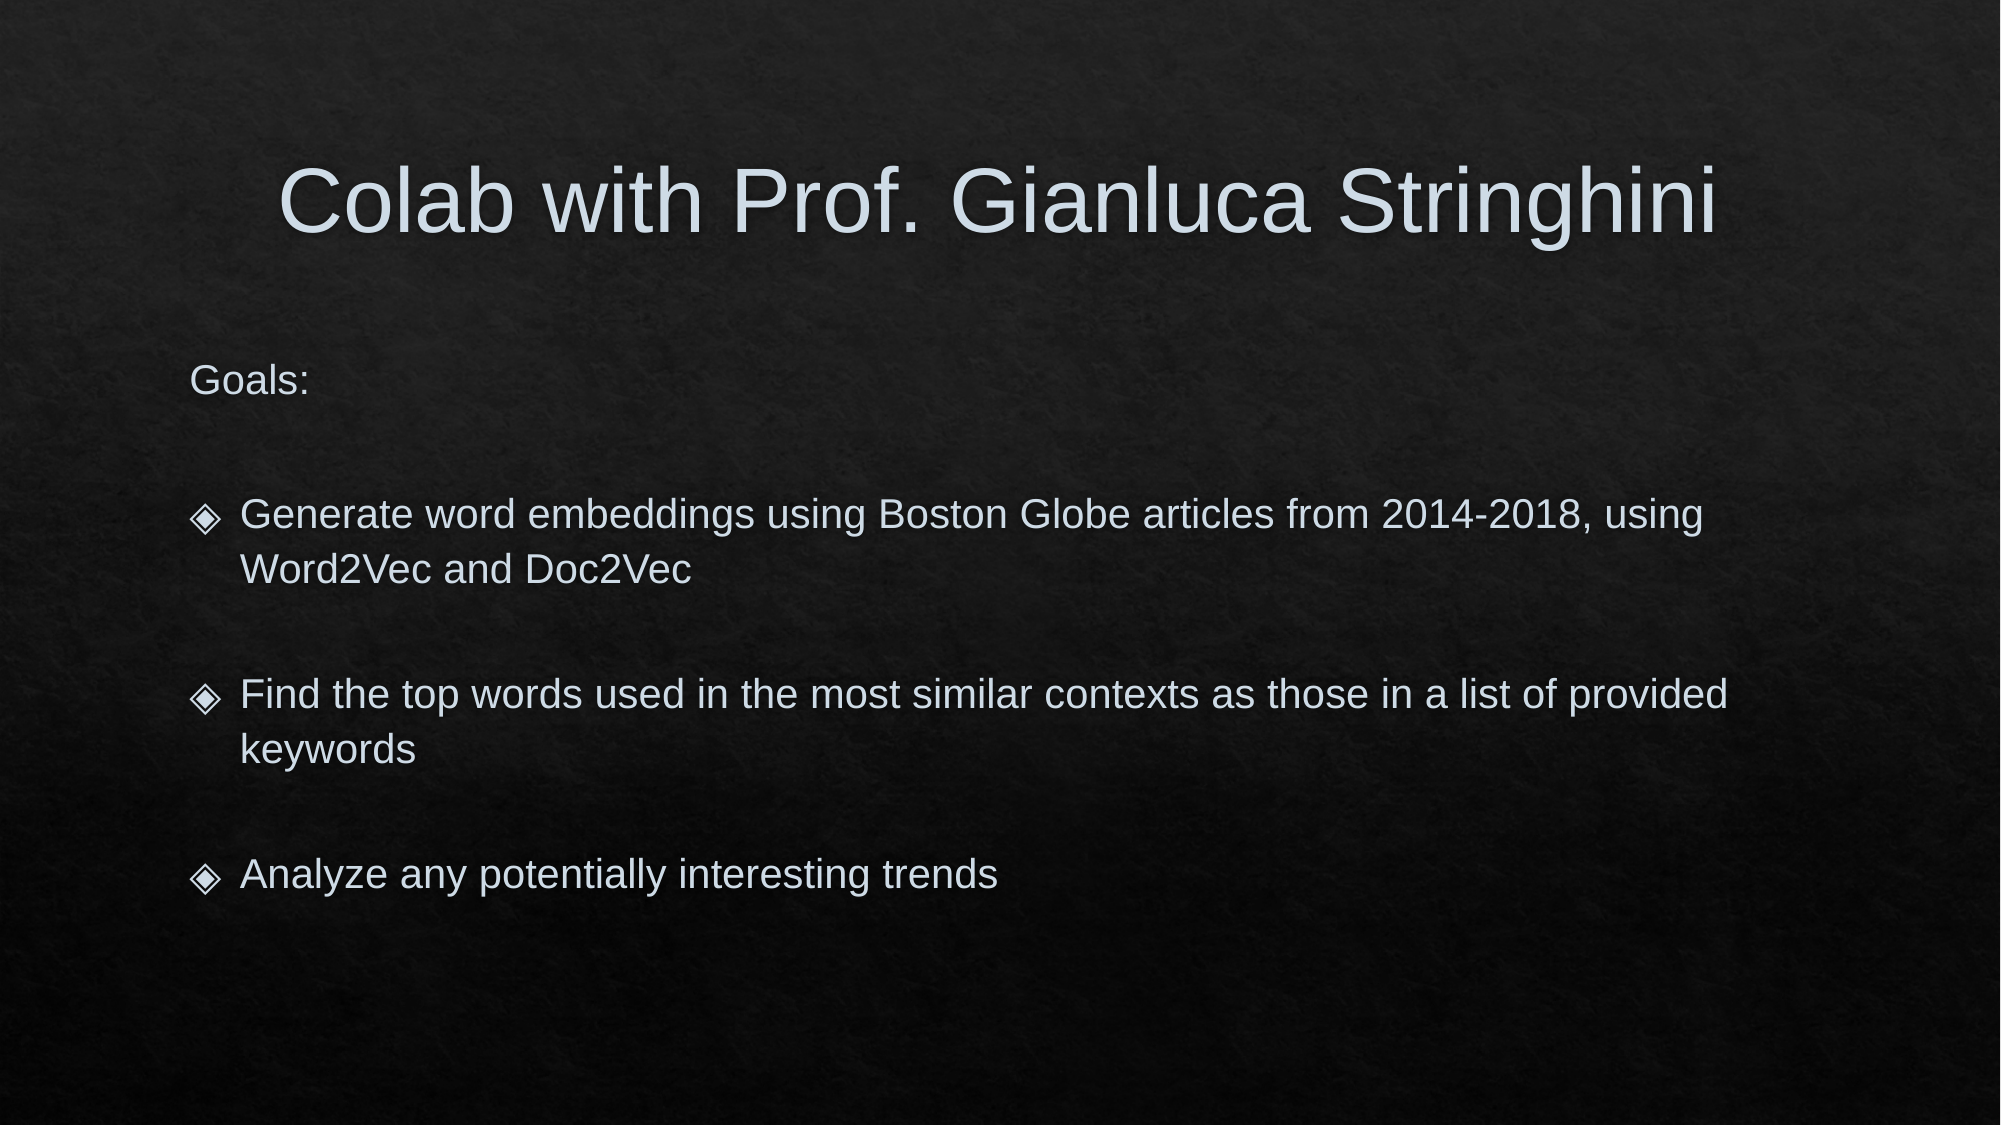

# Colab with Prof. Gianluca Stringhini
Goals:

Generate word embeddings using Boston Globe articles from 2014-2018, using Word2Vec and Doc2Vec

Find the top words used in the most similar contexts as those in a list of provided keywords

Analyze any potentially interesting trends